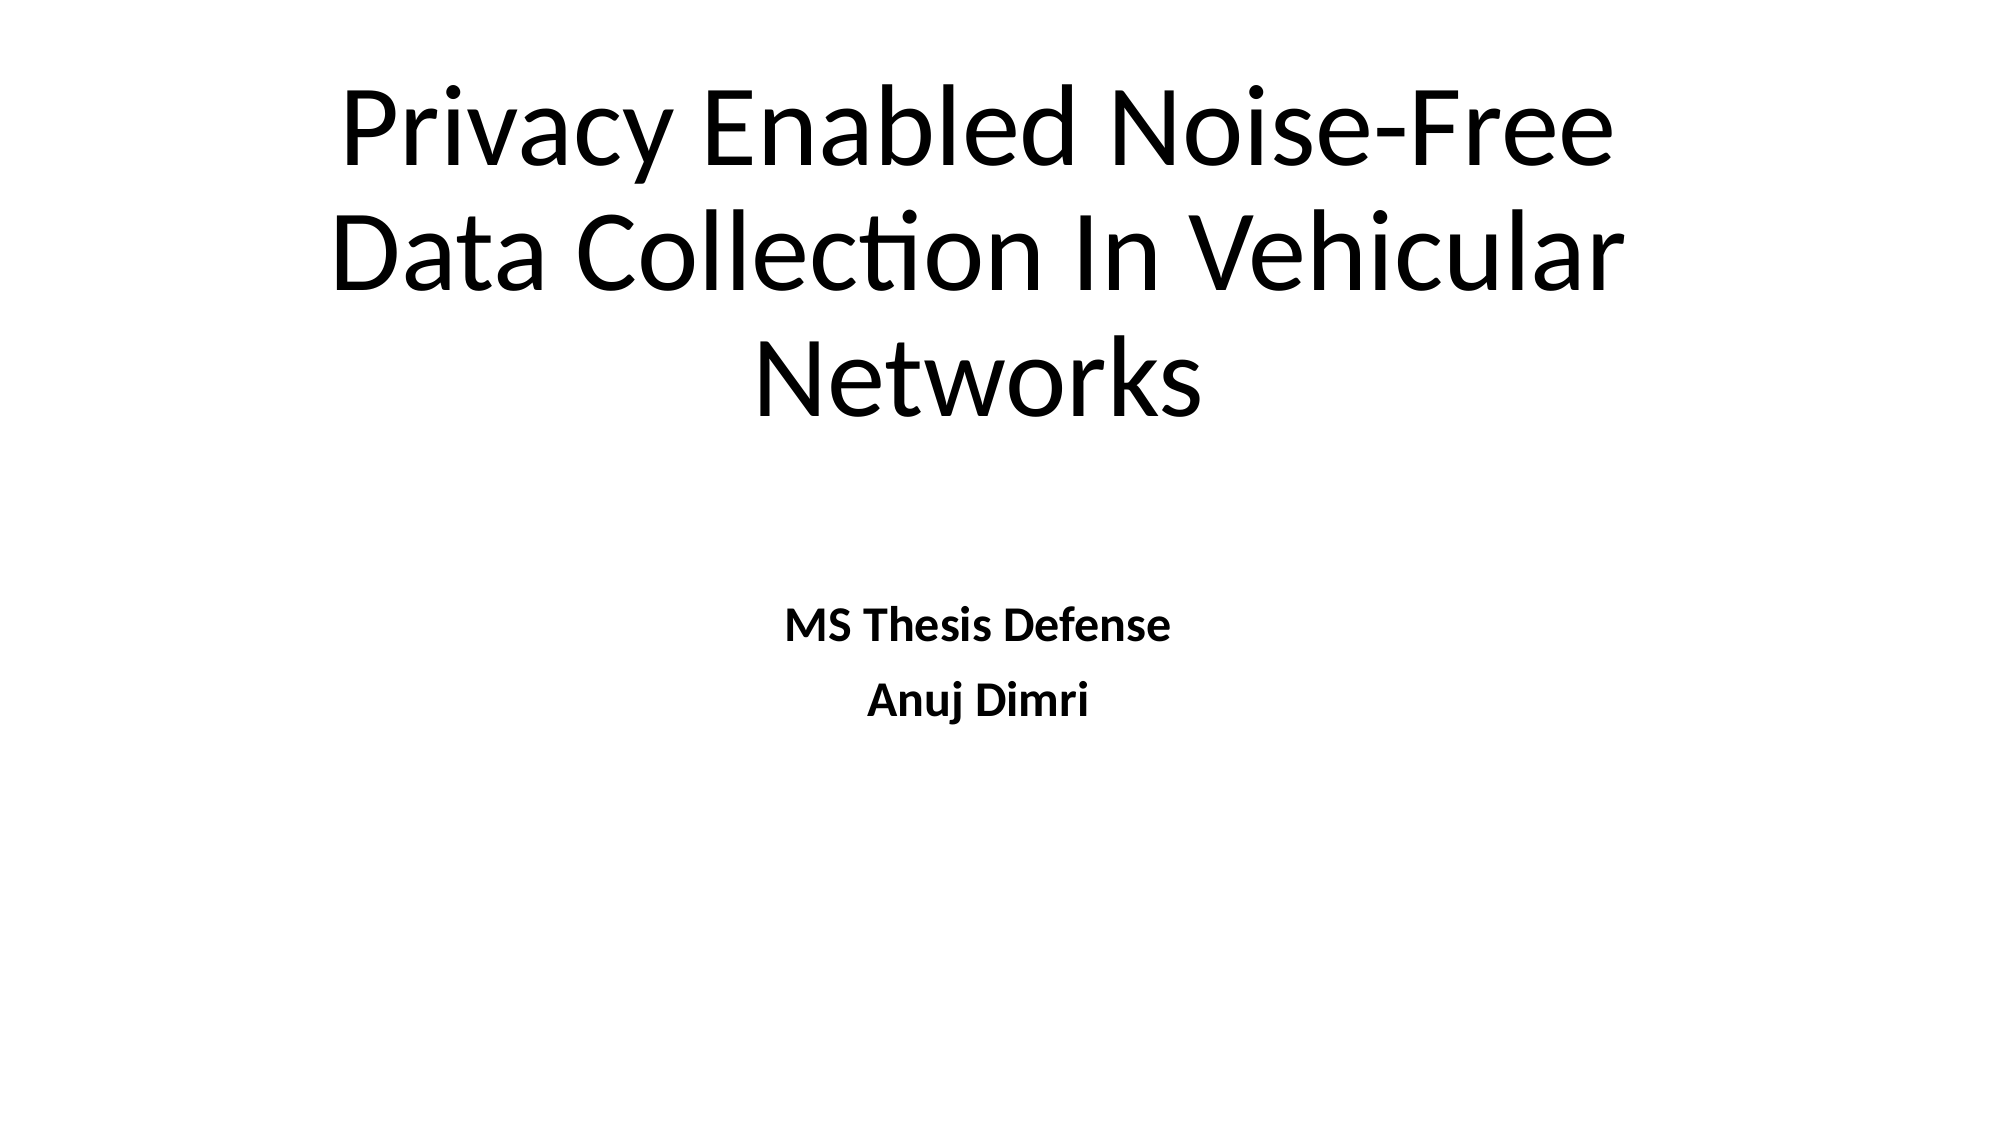

# Privacy Enabled Noise-Free Data Collection In Vehicular Networks
MS Thesis Defense
Anuj Dimri